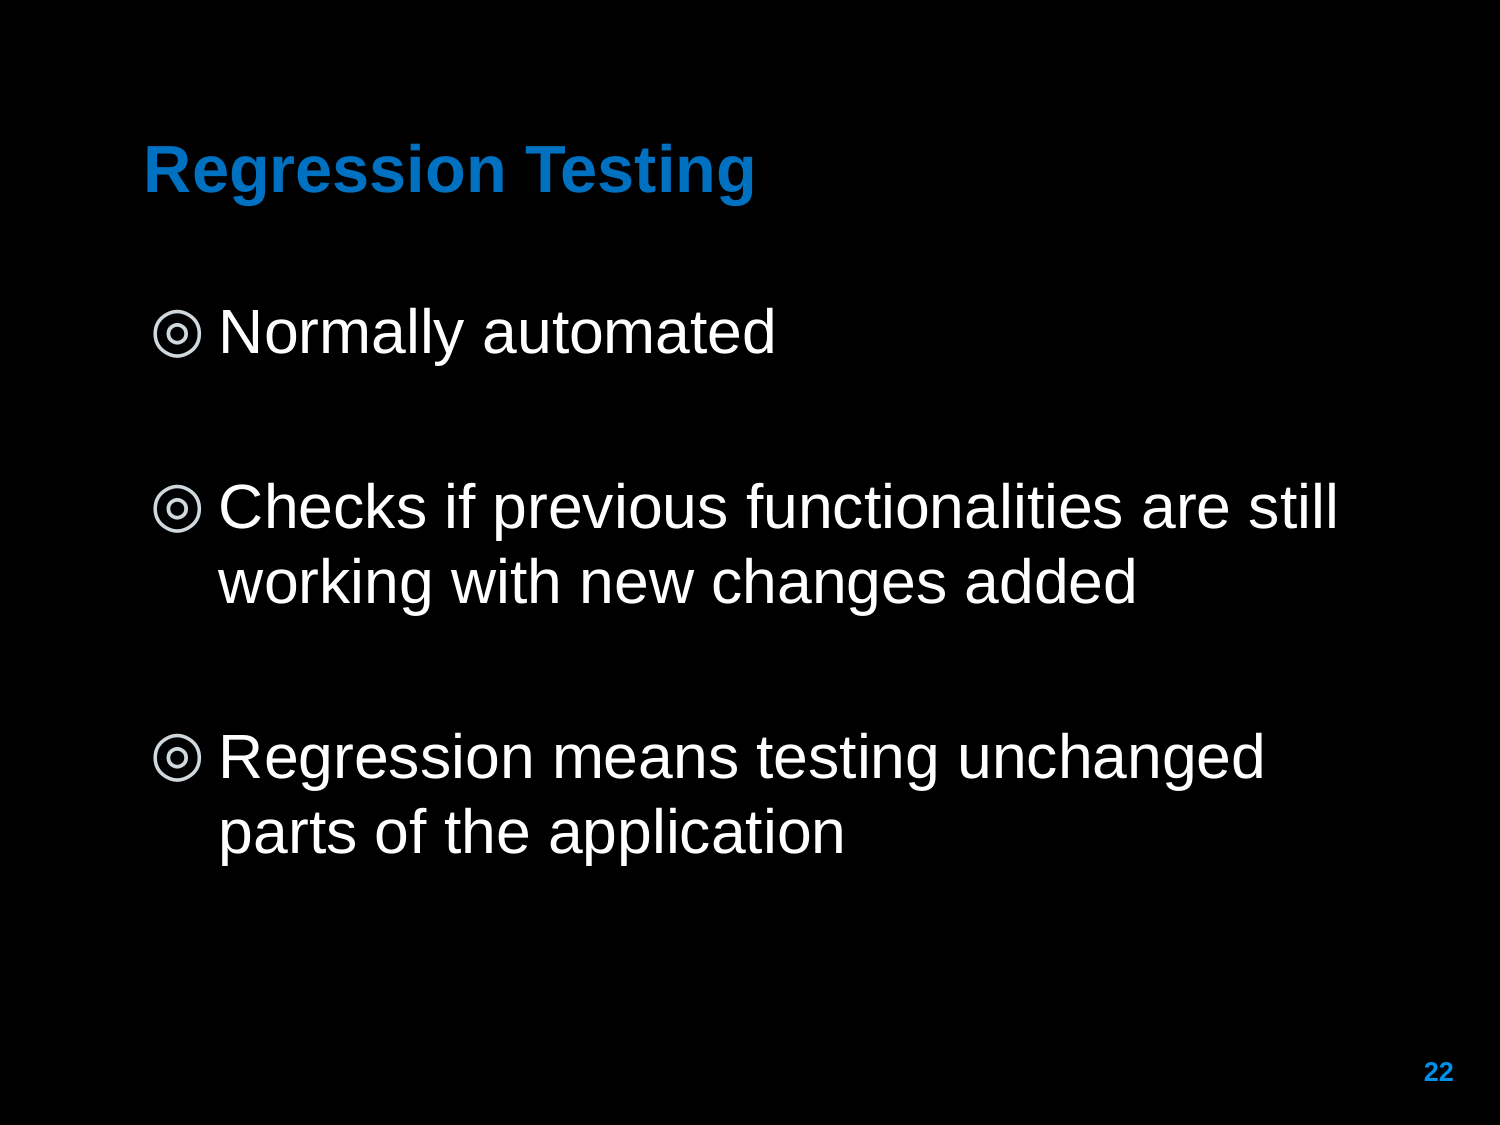

# Regression Testing
Normally automated

Checks if previous functionalities are still working with new changes added

Regression means testing unchanged parts of the application

22